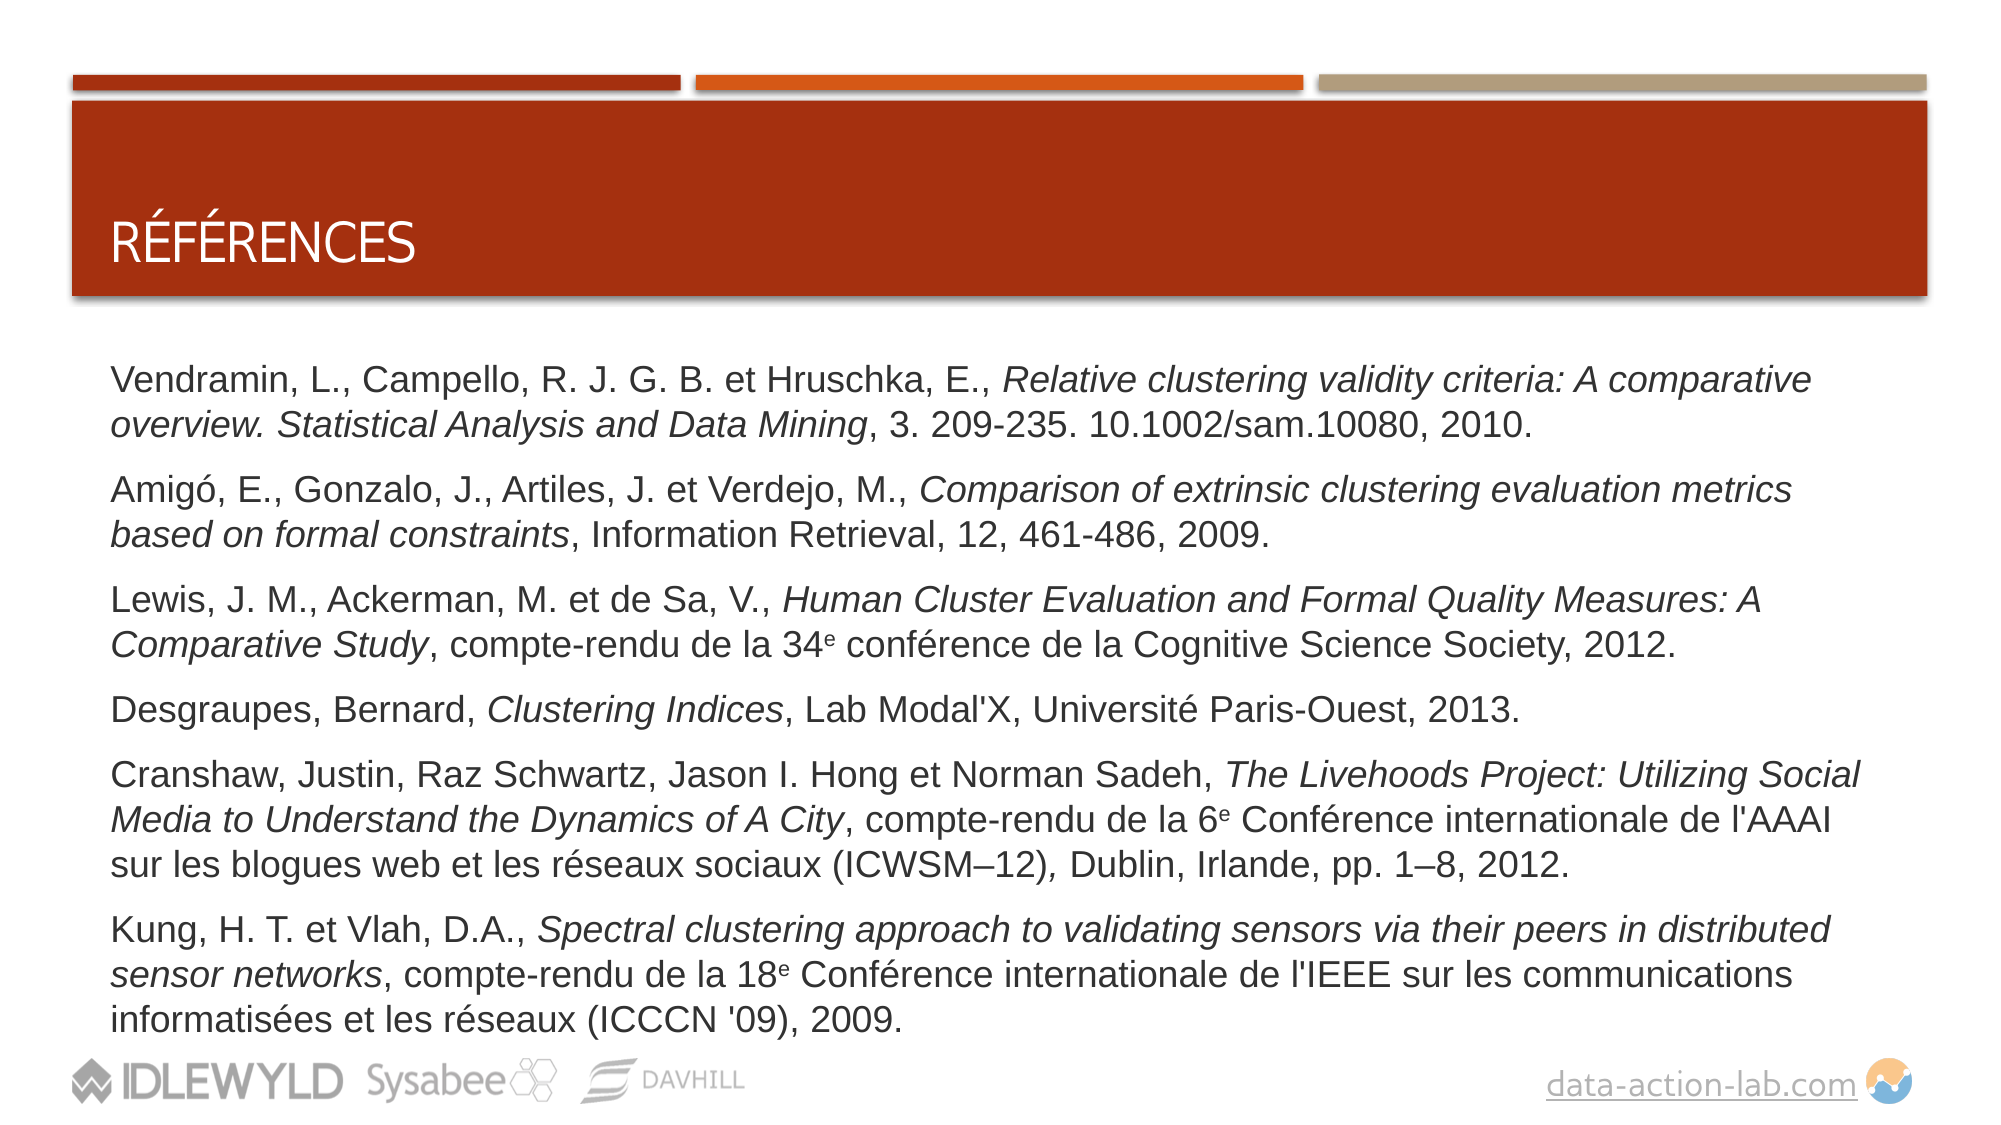

# RÉfÉrences
Vendramin, L., Campello, R. J. G. B. et Hruschka, E., Relative clustering validity criteria: A comparative overview. Statistical Analysis and Data Mining, 3. 209-235. 10.1002/sam.10080, 2010.
Amigó, E., Gonzalo, J., Artiles, J. et Verdejo, M., Comparison of extrinsic clustering evaluation metrics based on formal constraints, Information Retrieval, 12, 461-486, 2009.
Lewis, J. M., Ackerman, M. et de Sa, V., Human Cluster Evaluation and Formal Quality Measures: A Comparative Study, compte-rendu de la 34e conférence de la Cognitive Science Society, 2012.
Desgraupes, Bernard, Clustering Indices, Lab Modal'X, Université Paris-Ouest, 2013.
Cranshaw, Justin, Raz Schwartz, Jason I. Hong et Norman Sadeh, The Livehoods Project: Utilizing Social Media to Understand the Dynamics of A City, compte-rendu de la 6e Conférence internationale de l'AAAI sur les blogues web et les réseaux sociaux (ICWSM–12), Dublin, Irlande, pp. 1–8, 2012.
Kung, H. T. et Vlah, D.A., Spectral clustering approach to validating sensors via their peers in distributed sensor networks, compte-rendu de la 18e Conférence internationale de l'IEEE sur les communications informatisées et les réseaux (ICCCN '09), 2009.